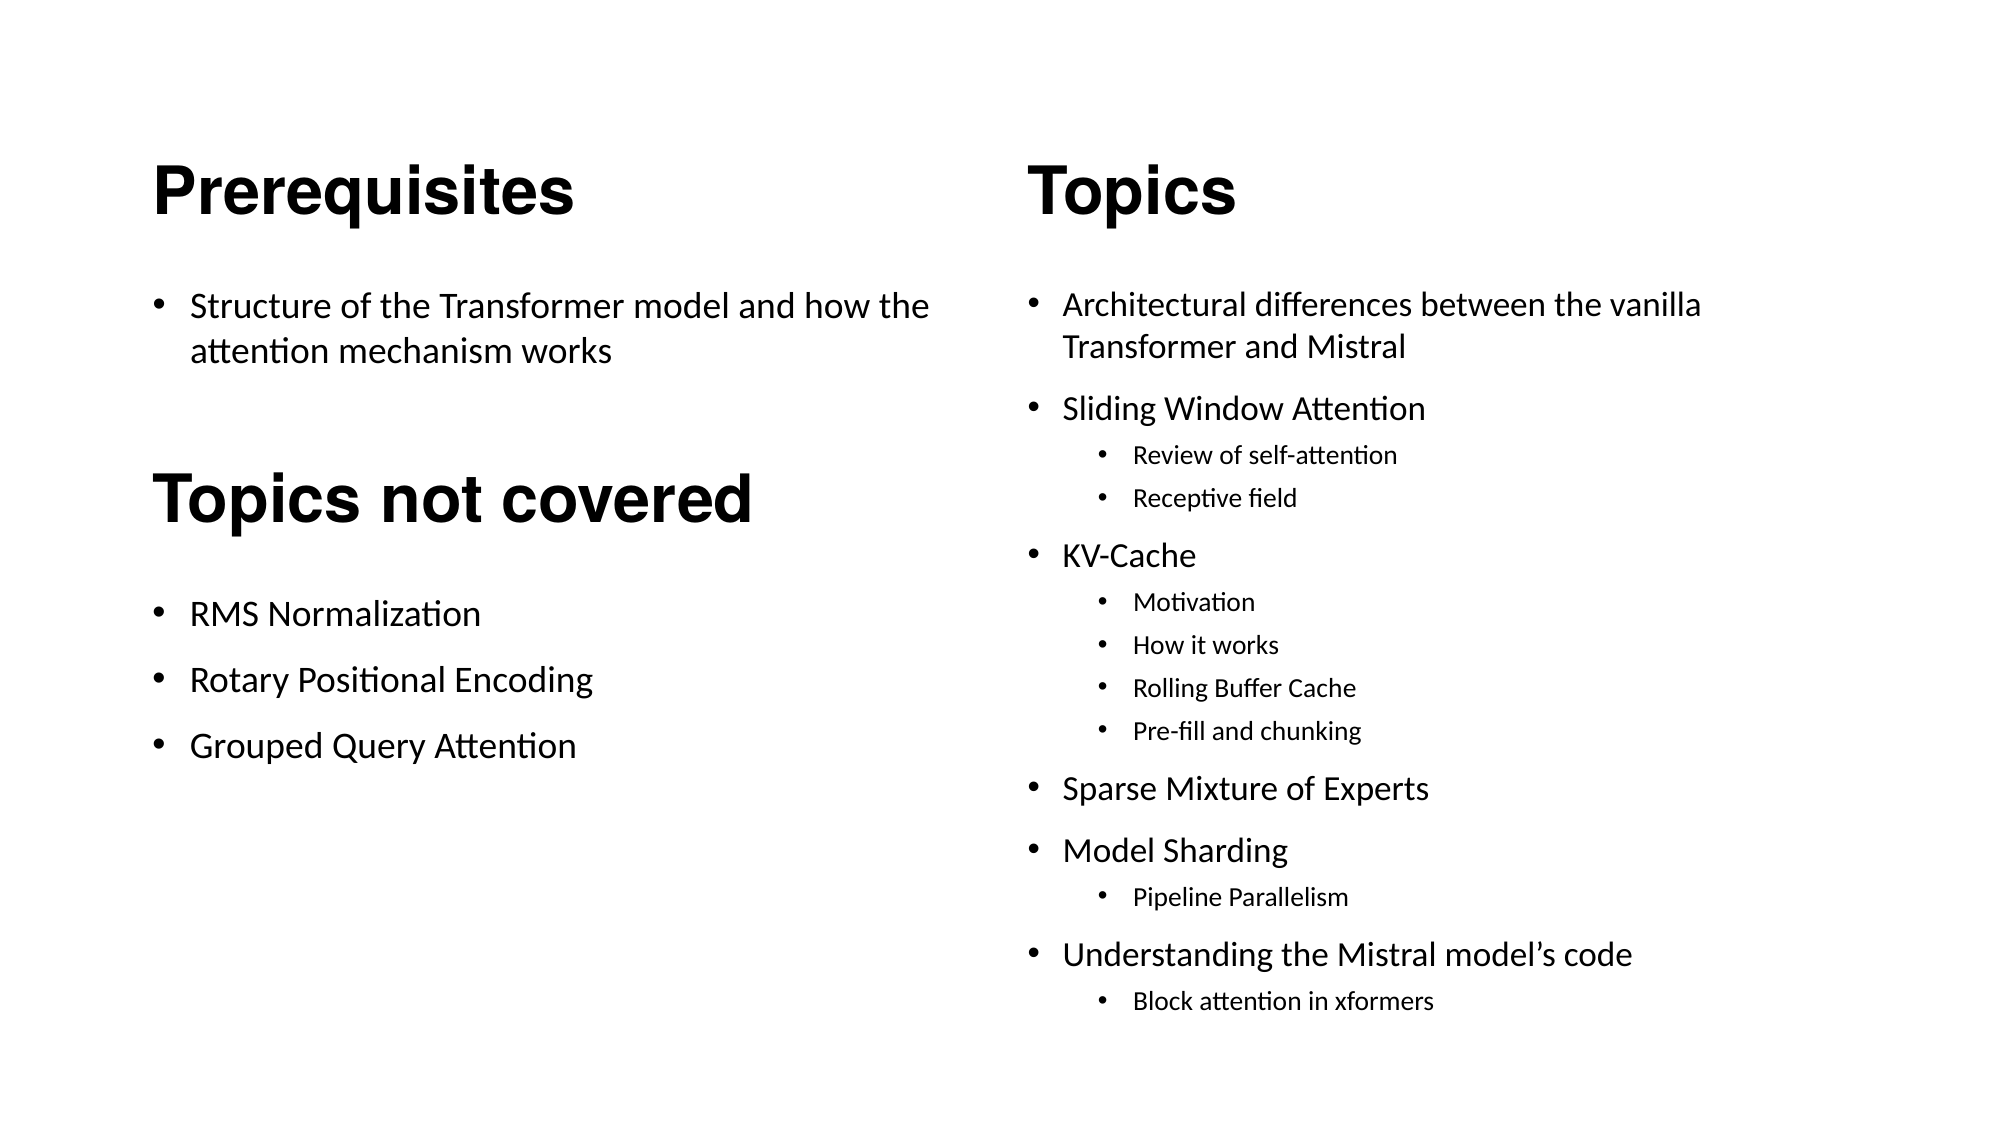

Prerequisites
Topics
Architectural differences between the vanilla Transformer and Mistral
Sliding Window Attention
Review of self-attention
Receptive field
KV-Cache
Motivation
How it works
Rolling Buffer Cache
Pre-fill and chunking
Sparse Mixture of Experts
Model Sharding
Pipeline Parallelism
Understanding the Mistral model’s code
Block attention in xformers

Structure of the Transformer model and how the attention mechanism works
Topics not covered
RMS Normalization
Rotary Positional Encoding
Grouped Query Attention